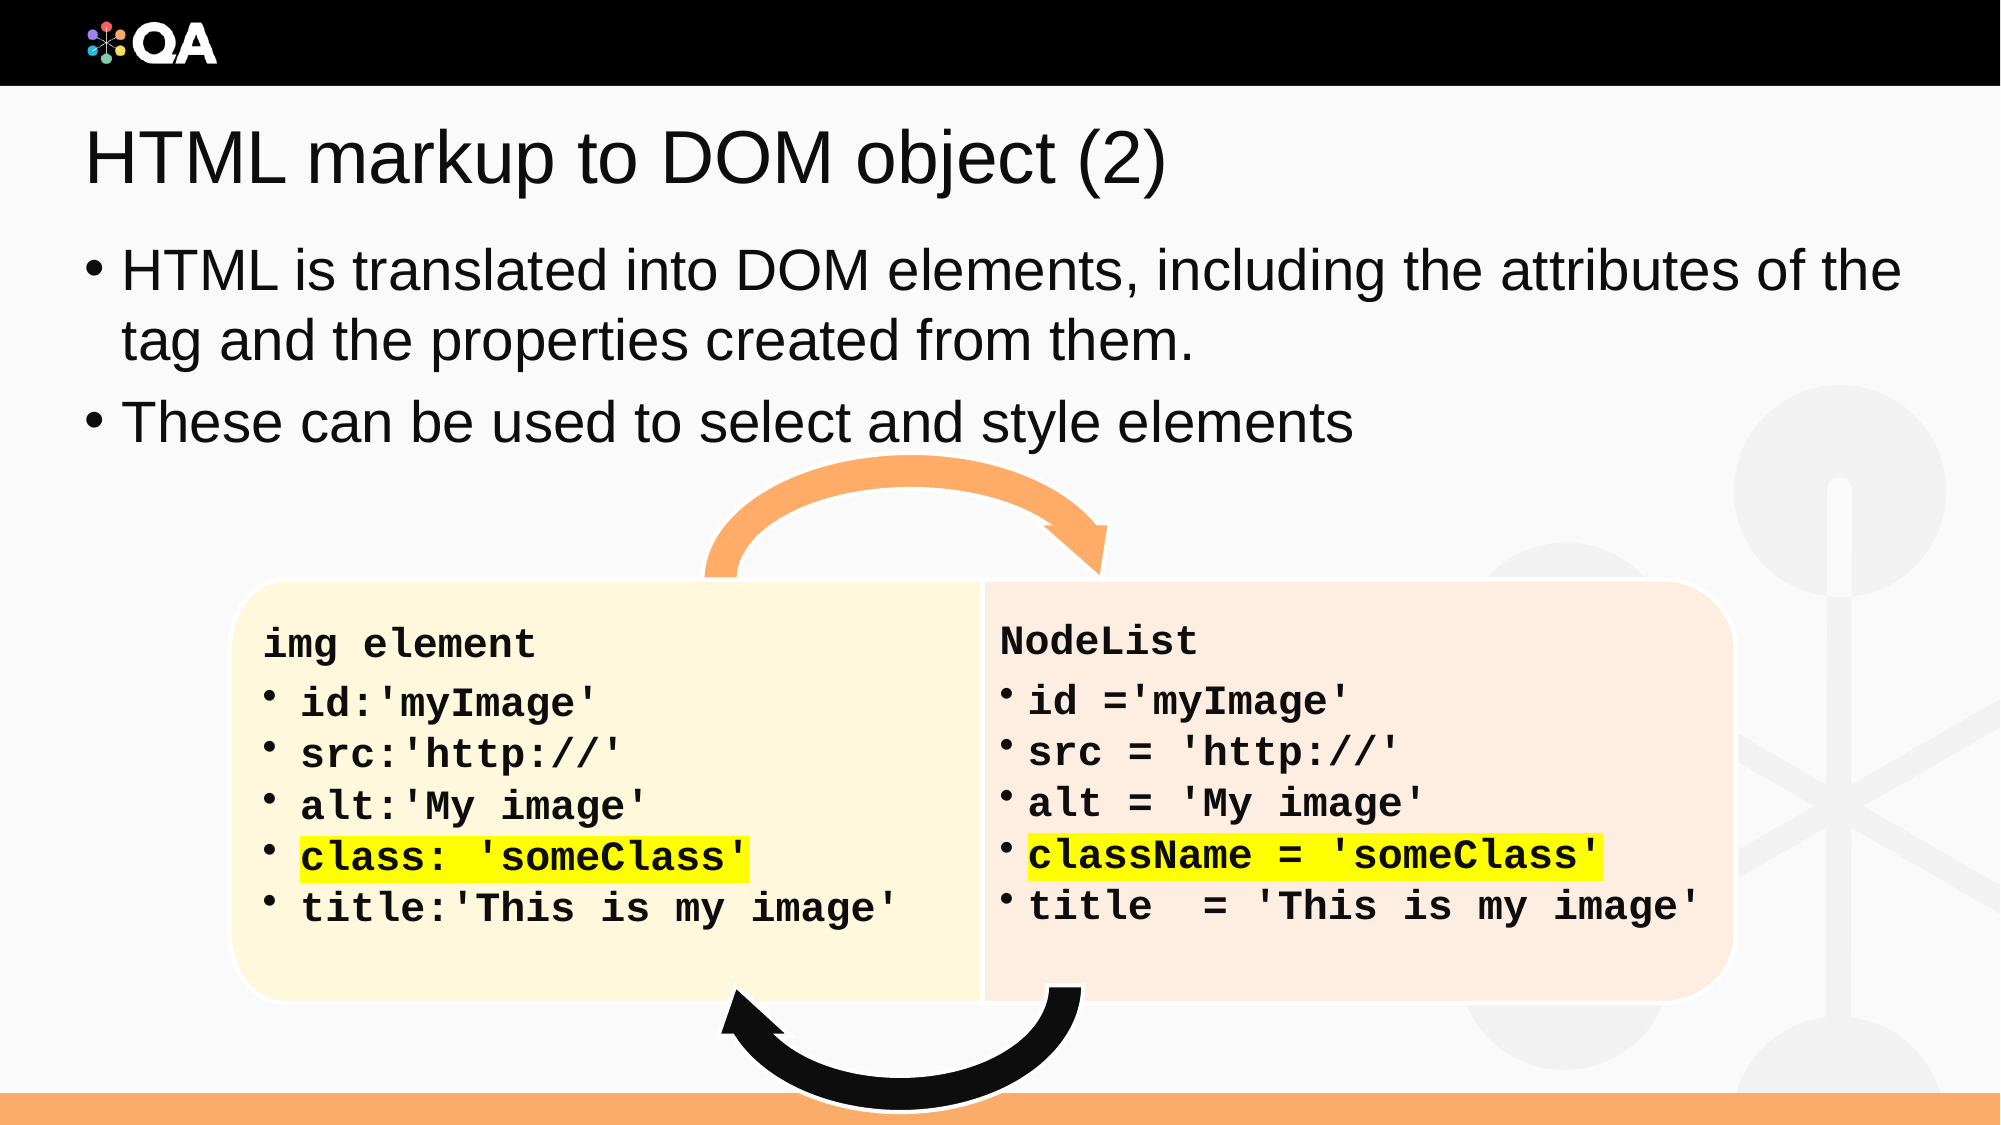

# HTML markup to DOM object (2)
HTML is translated into DOM elements, including the attributes of the tag and the properties created from them.
These can be used to select and style elements

NodeList
id ='myImage'
src = 'http://'
alt = 'My image'
className = 'someClass'
title  = 'This is my image'
img element
id:'myImage'
src:'http://'
alt:'My image'
class: 'someClass'
title:'This is my image'